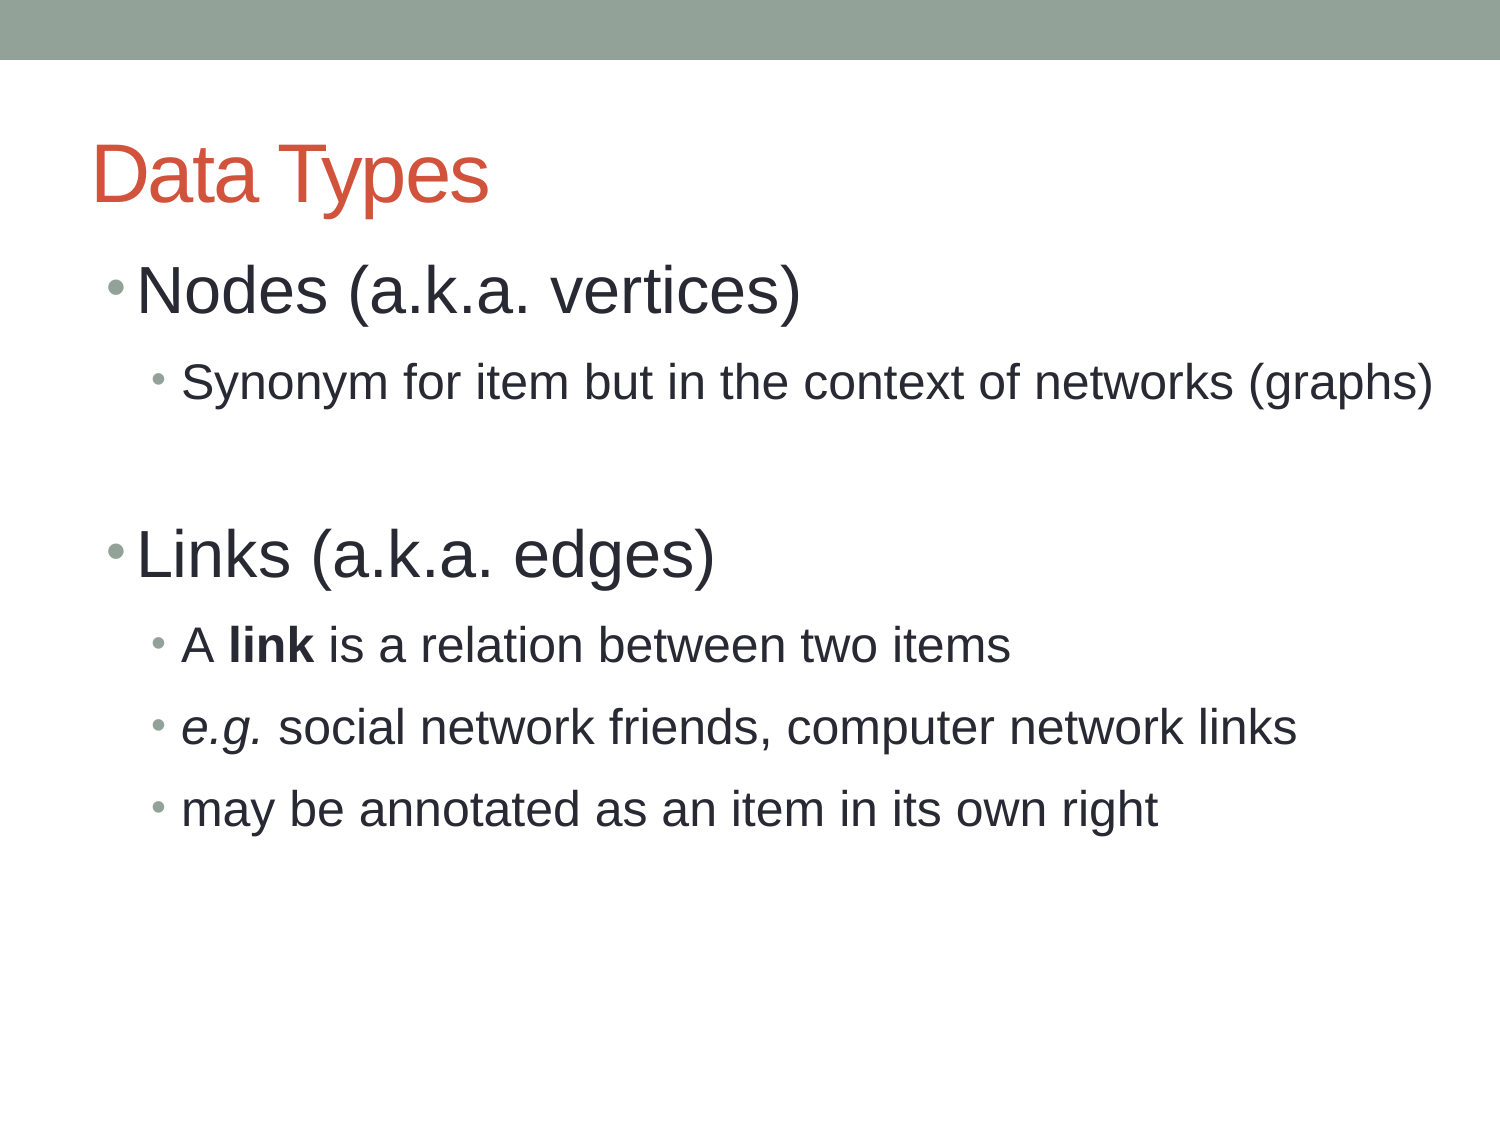

# Data Types
Nodes (a.k.a. vertices)
Synonym for item but in the context of networks (graphs)
Links (a.k.a. edges)
A link is a relation between two items
e.g. social network friends, computer network links
may be annotated as an item in its own right